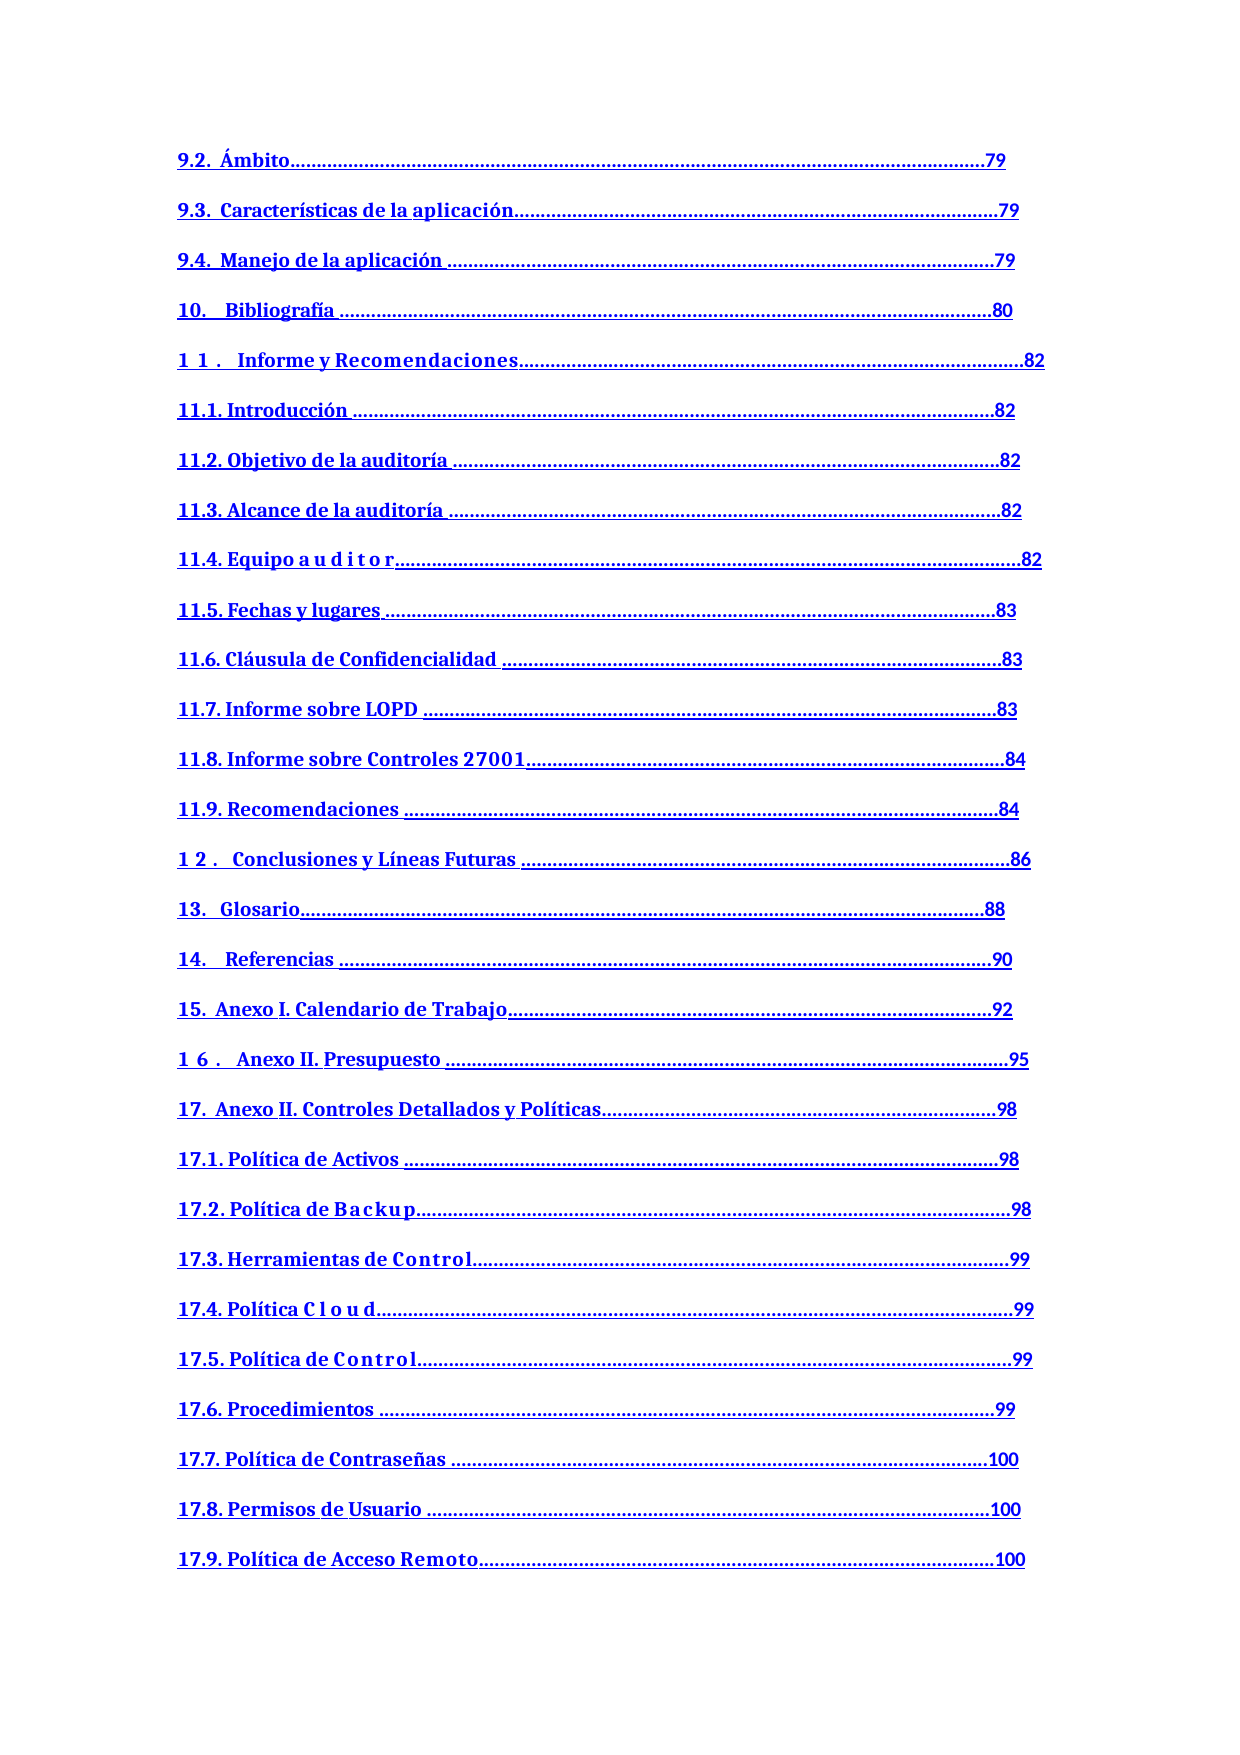

9.2.  Ámbito....................................................................................................................................79

9.3.  Características de la aplicación............................................................................................79

9.4.  Manejo de la aplicación ........................................................................................................79

10.  Bibliografía ............................................................................................................................80

11.  Informe y Recomendaciones................................................................................................82

11.1. Introducción ..........................................................................................................................82

11.2. Objetivo de la auditoría ........................................................................................................82

11.3. Alcance de la auditoría .........................................................................................................82

11.4. Equipo auditor.......................................................................................................................82

11.5. Fechas y lugares ....................................................................................................................83

11.6. Cláusula de Confidencialidad ...............................................................................................83

11.7. Informe sobre LOPD .............................................................................................................83

11.8. Informe sobre Controles 27001...........................................................................................84

11.9. Recomendaciones .................................................................................................................84

12.  Conclusiones y Líneas Futuras .............................................................................................86

13.   Glosario..................................................................................................................................88

14.  Referencias ............................................................................................................................90

15.  Anexo I. Calendario de Trabajo............................................................................................92

16.  Anexo II. Presupuesto ...........................................................................................................95

17.  Anexo II. Controles Detallados y Políticas...........................................................................98

17.1. Política de Activos .................................................................................................................98

17.2. Política de Backup.................................................................................................................98

17.3. Herramientas de Control......................................................................................................99

17.4. Política Cloud.........................................................................................................................99

17.5. Política de Control.................................................................................................................99

17.6. Procedimientos .....................................................................................................................99

17.7. Política de Contraseñas ......................................................................................................100

17.8. Permisos de Usuario ...........................................................................................................100

17.9. Política de Acceso Remoto..................................................................................................100